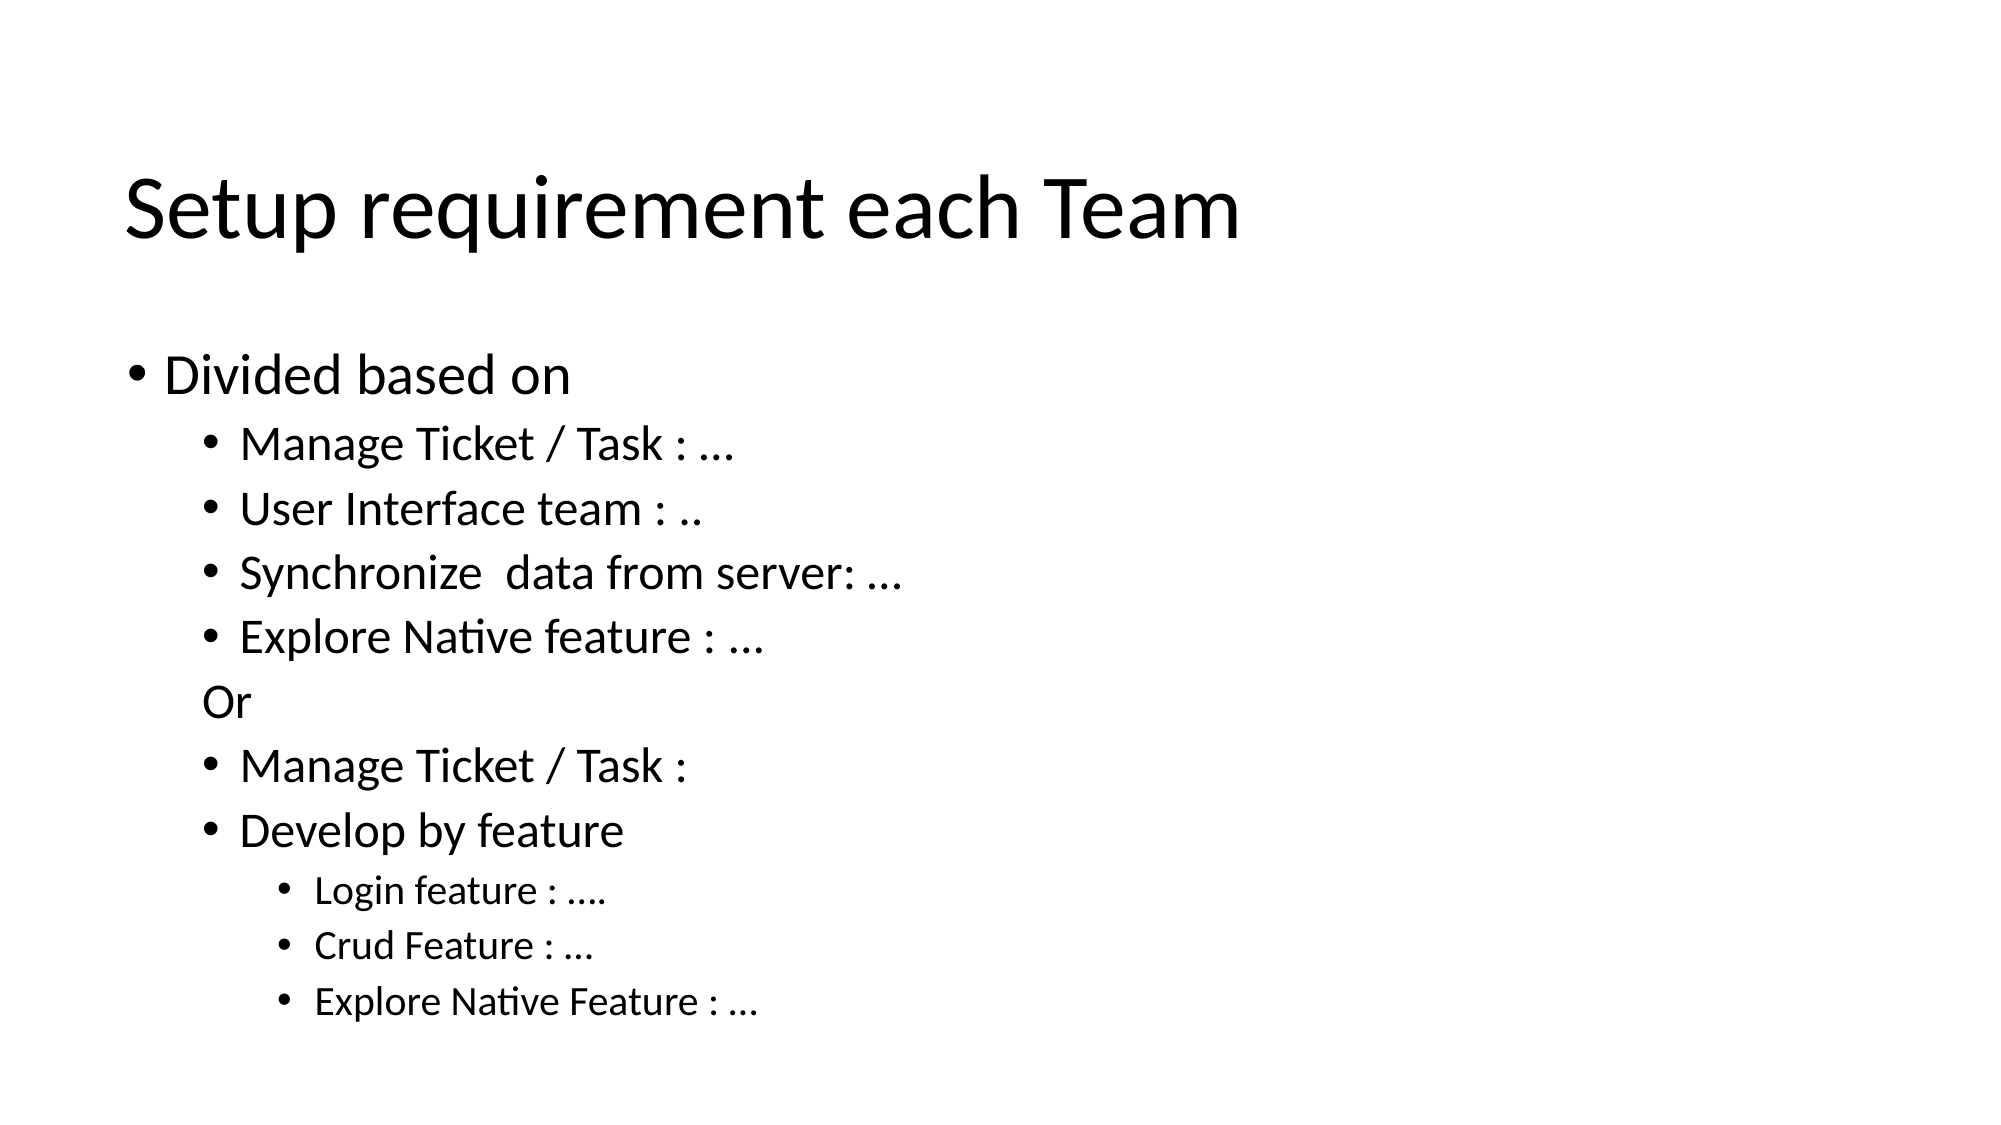

# Setup requirement each Team

Divided based on
Manage Ticket / Task : …
User Interface team : ..
Synchronize  data from server: …
Explore Native feature : ...
Or
Manage Ticket / Task :
Develop by feature
Login feature : ….
Crud Feature : …
Explore Native Feature : …